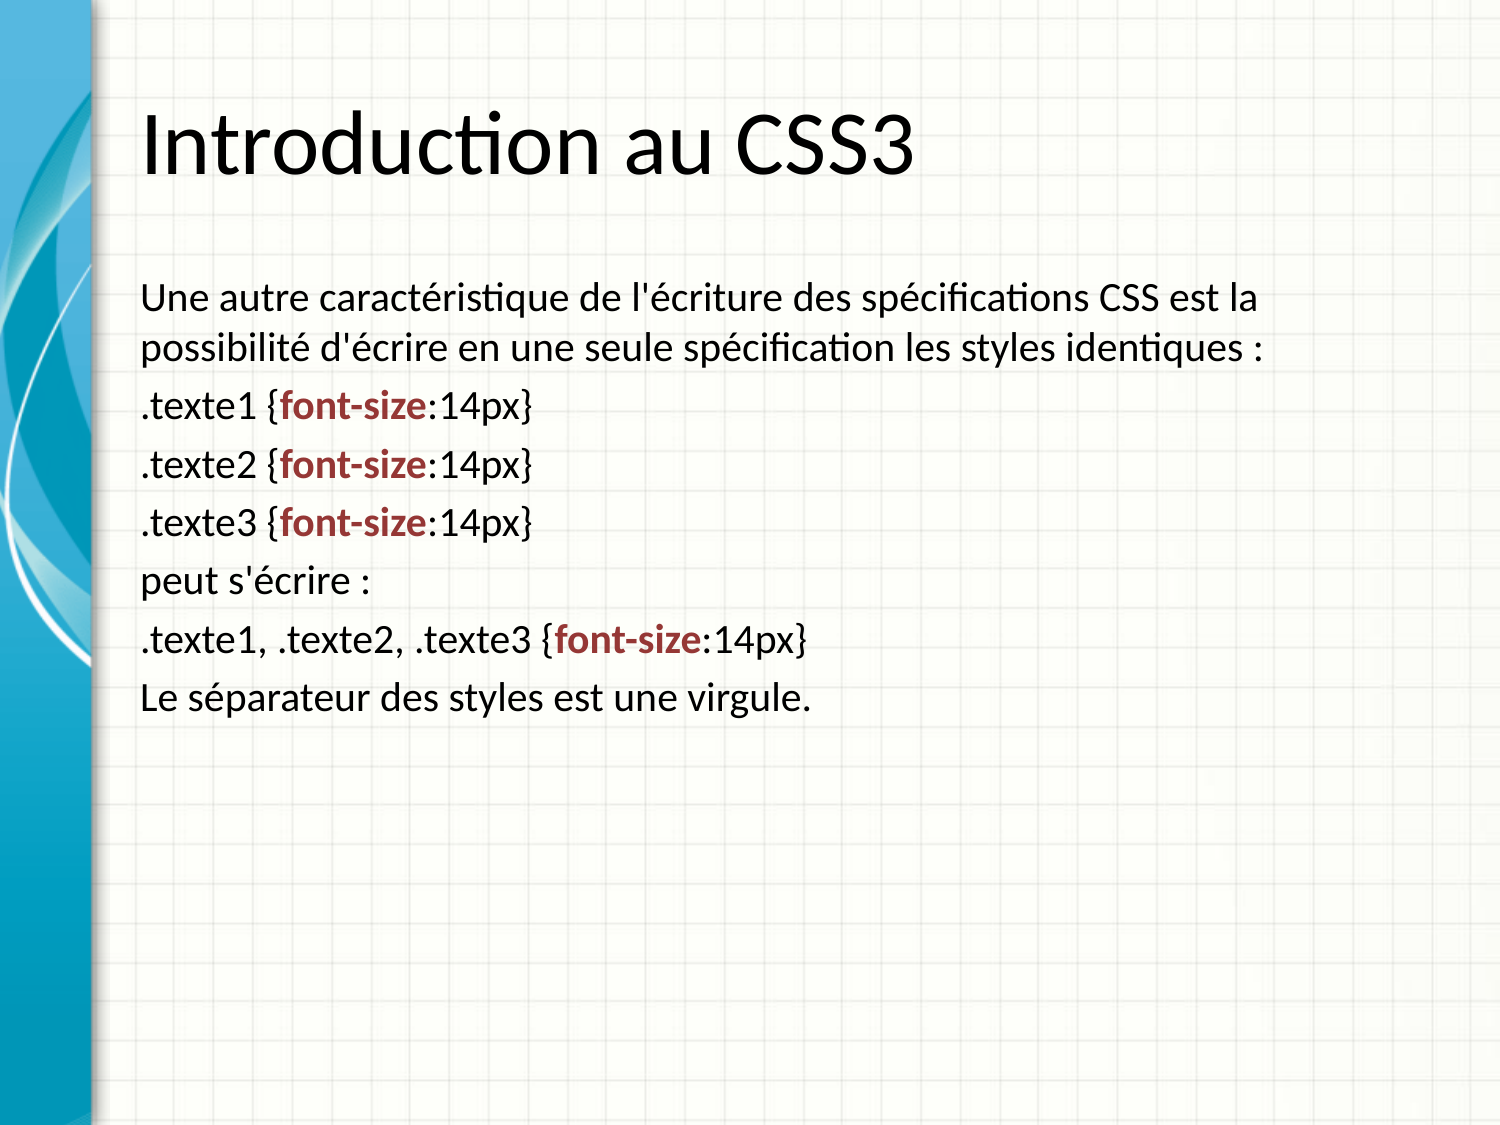

# Introduction au CSS3
Une autre caractéristique de l'écriture des spécifications CSS est la possibilité d'écrire en une seule spécification les styles identiques :
.texte1 {font-size:14px}
.texte2 {font-size:14px}
.texte3 {font-size:14px}
peut s'écrire :
.texte1, .texte2, .texte3 {font-size:14px}
Le séparateur des styles est une virgule.